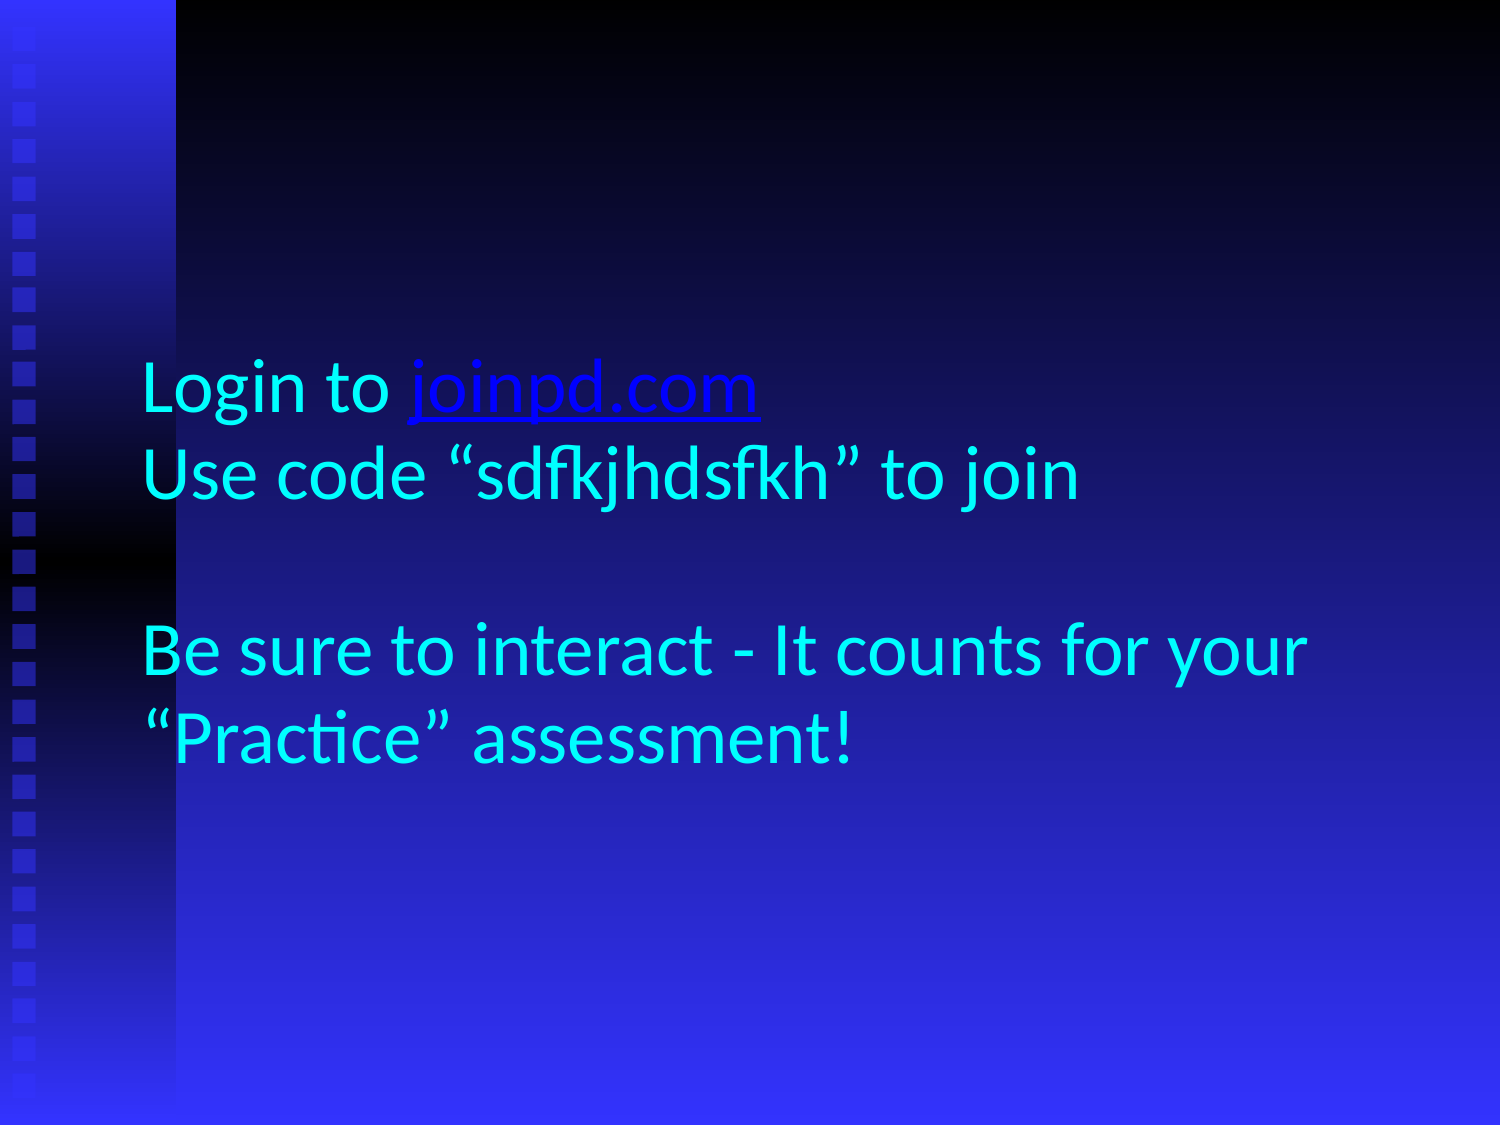

Login to joinpd.com
Use code “sdfkjhdsfkh” to join

Be sure to interact - It counts for your “Practice” assessment!
3